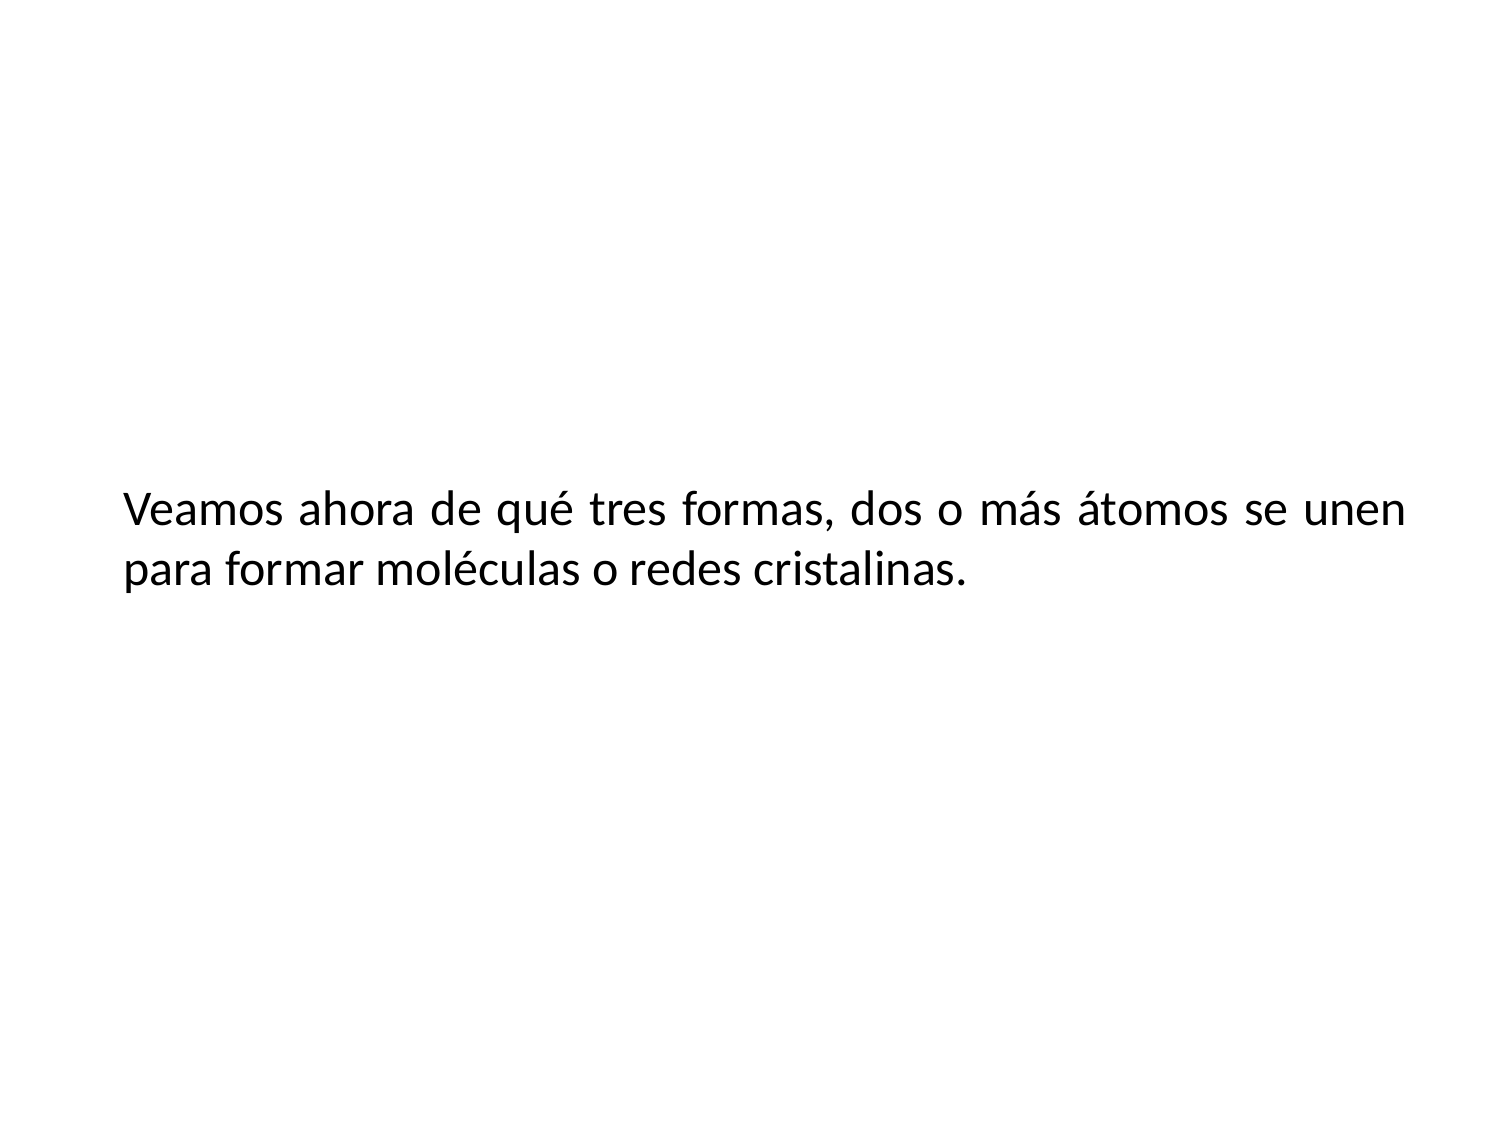

Veamos ahora de qué tres formas, dos o más átomos se unen para formar moléculas o redes cristalinas.